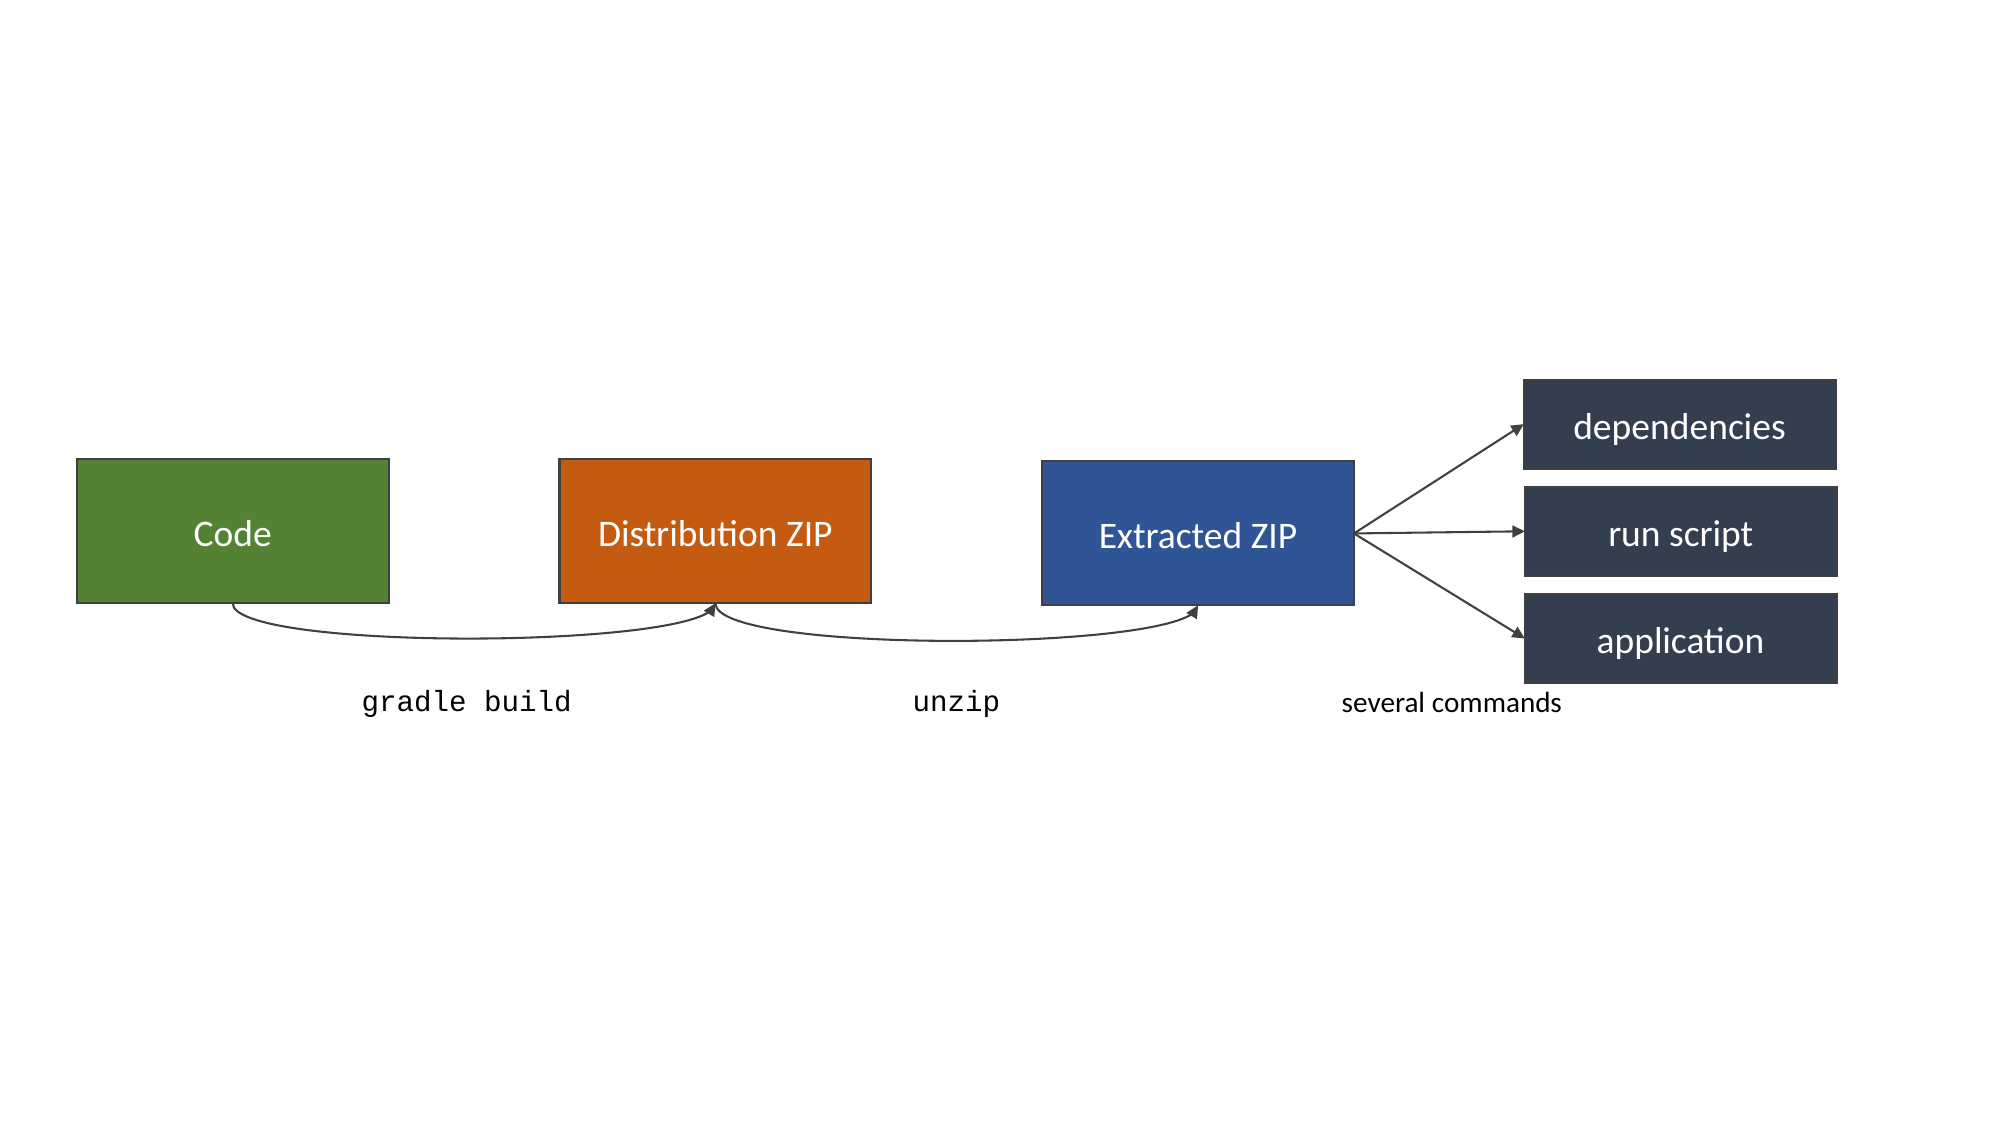

dependencies
Code
Distribution ZIP
Extracted ZIP
run script
application
unzip
gradle build
several commands